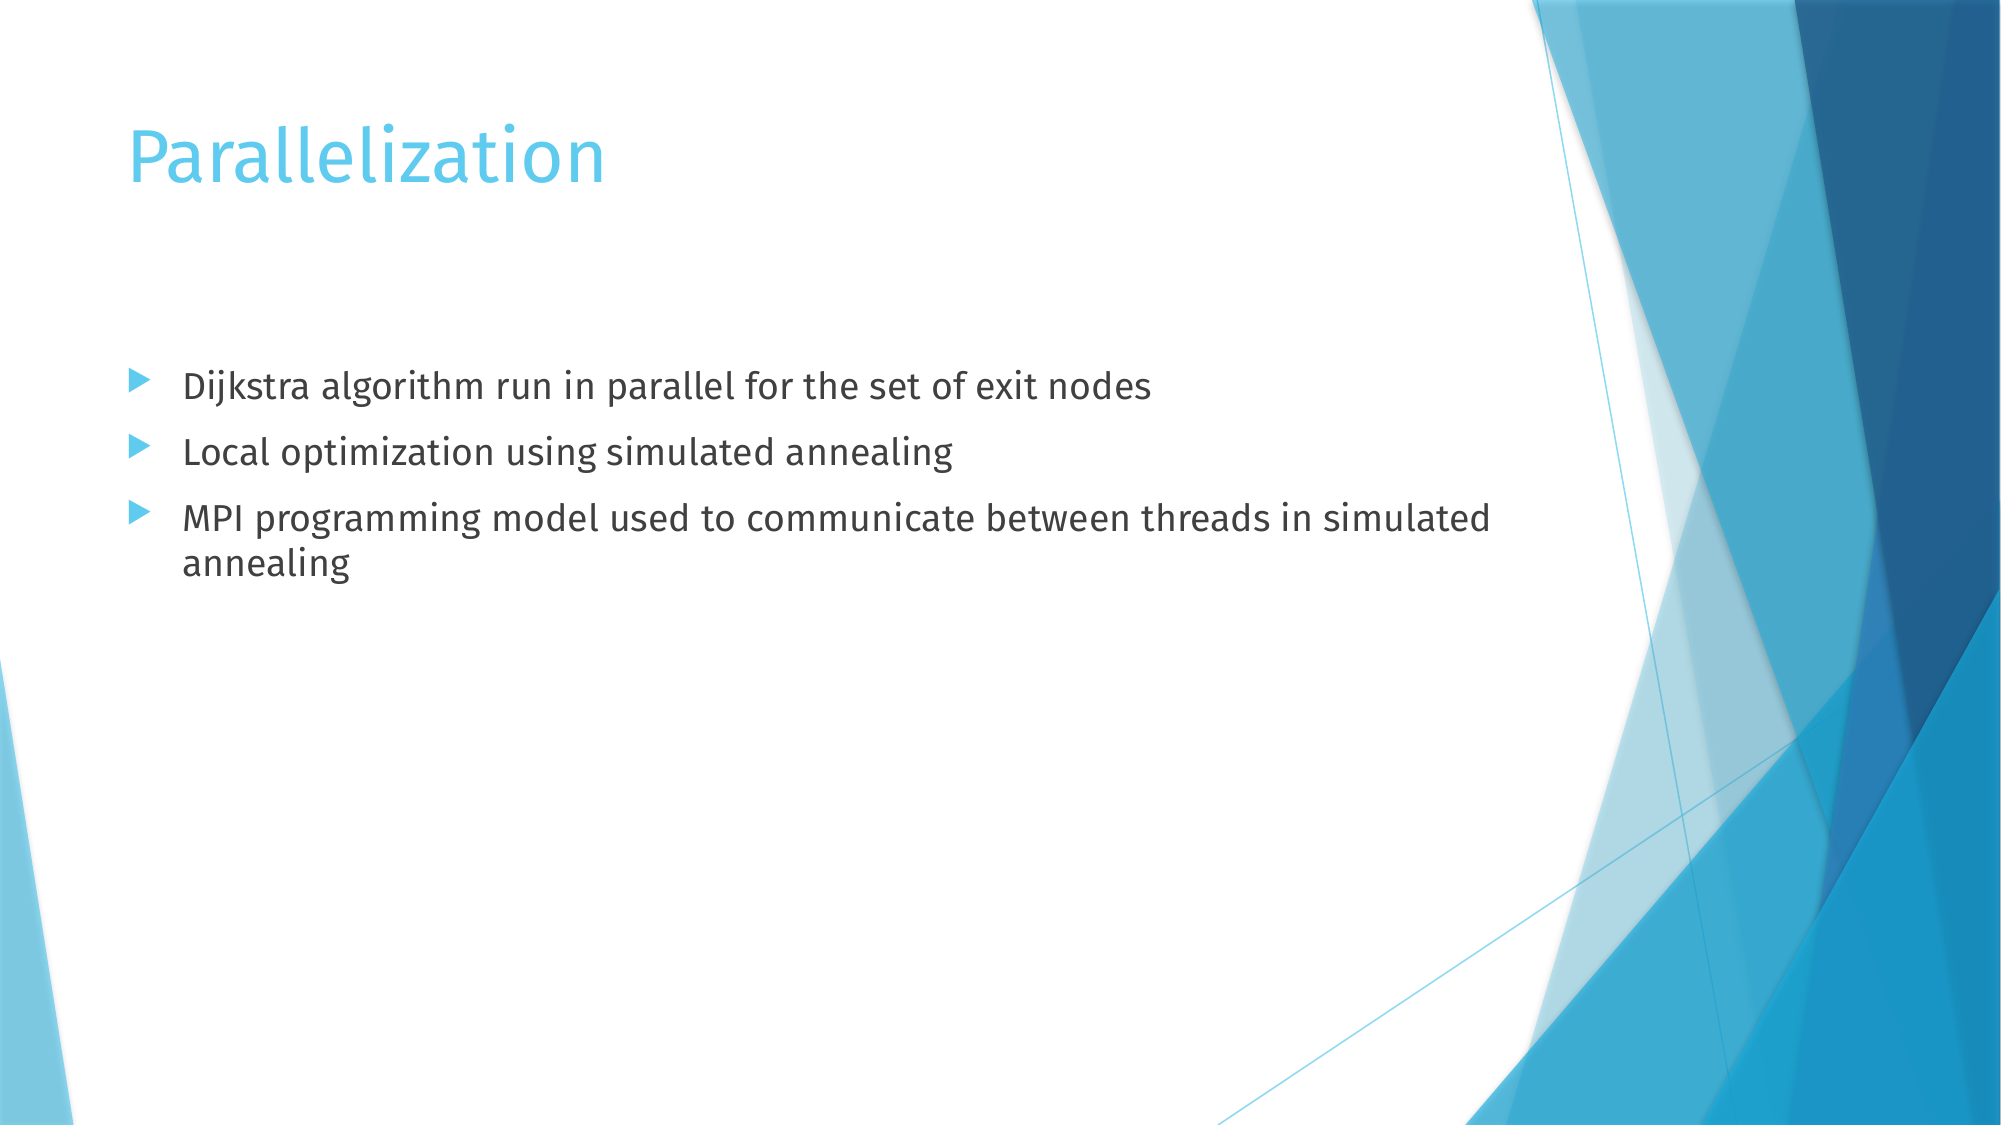

# Parallelization
Dijkstra algorithm run in parallel for the set of exit nodes
Local optimization using simulated annealing
MPI programming model used to communicate between threads in simulated annealing